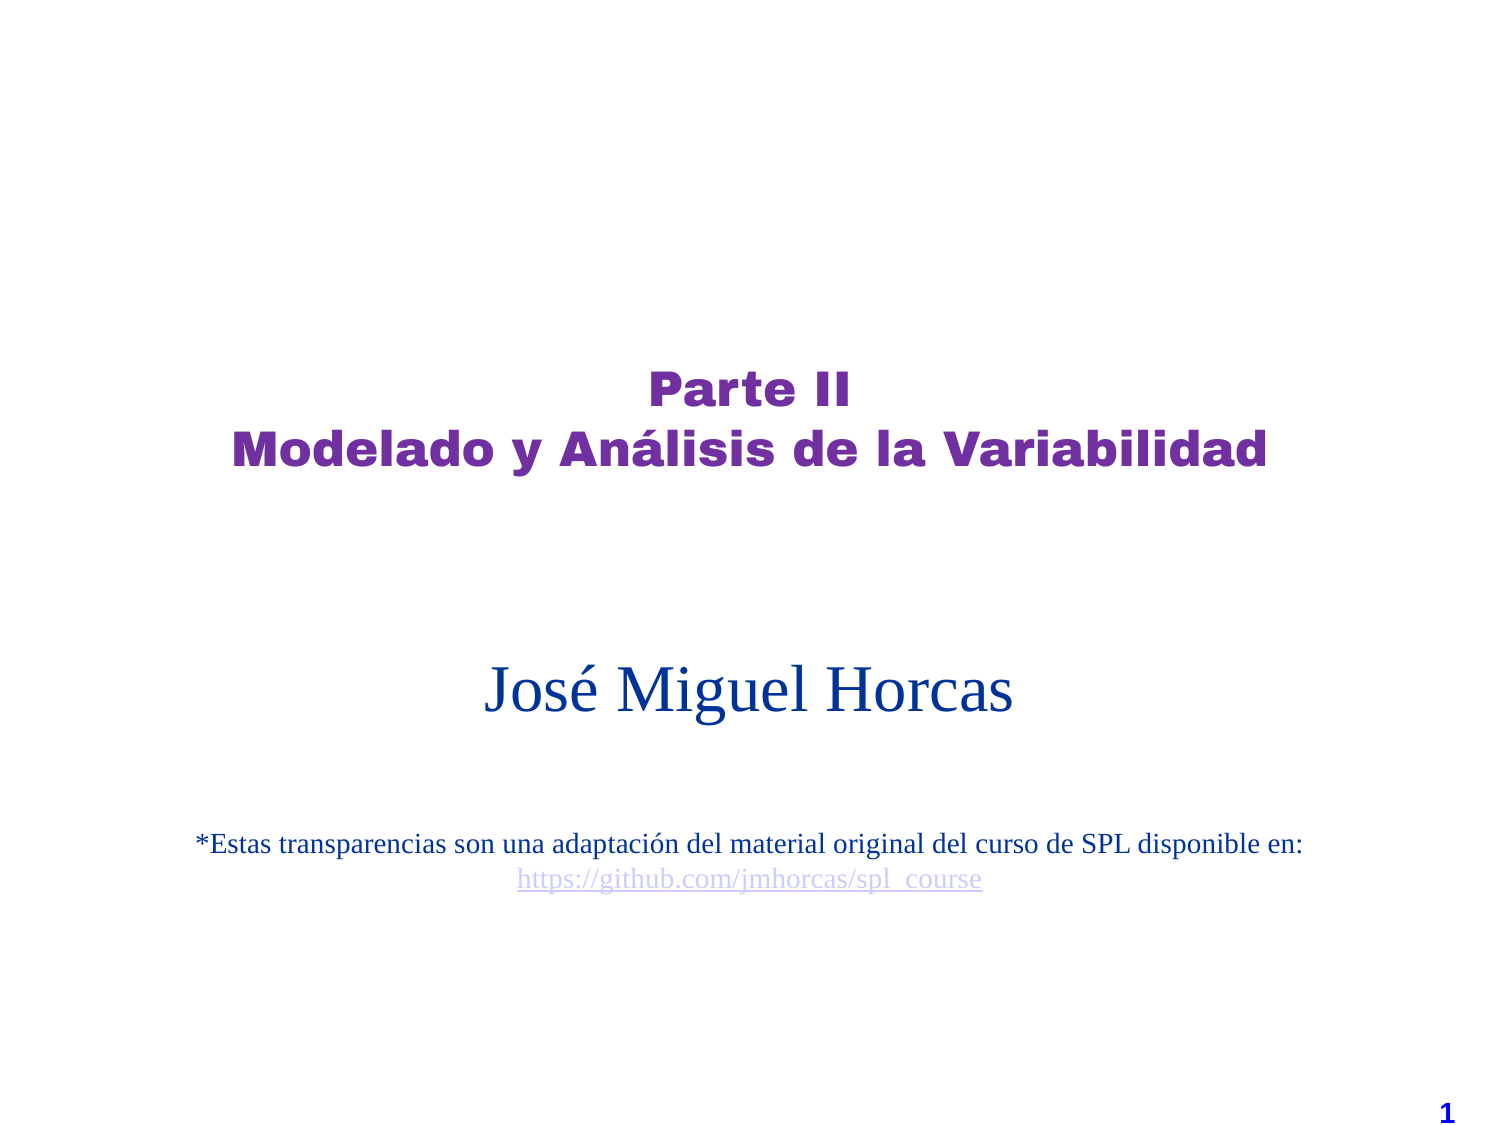

# Parte II Modelado y Análisis de la Variabilidad
José Miguel Horcas

*Estas transparencias son una adaptación del material original del curso de SPL disponible en:
https://github.com/jmhorcas/spl_course